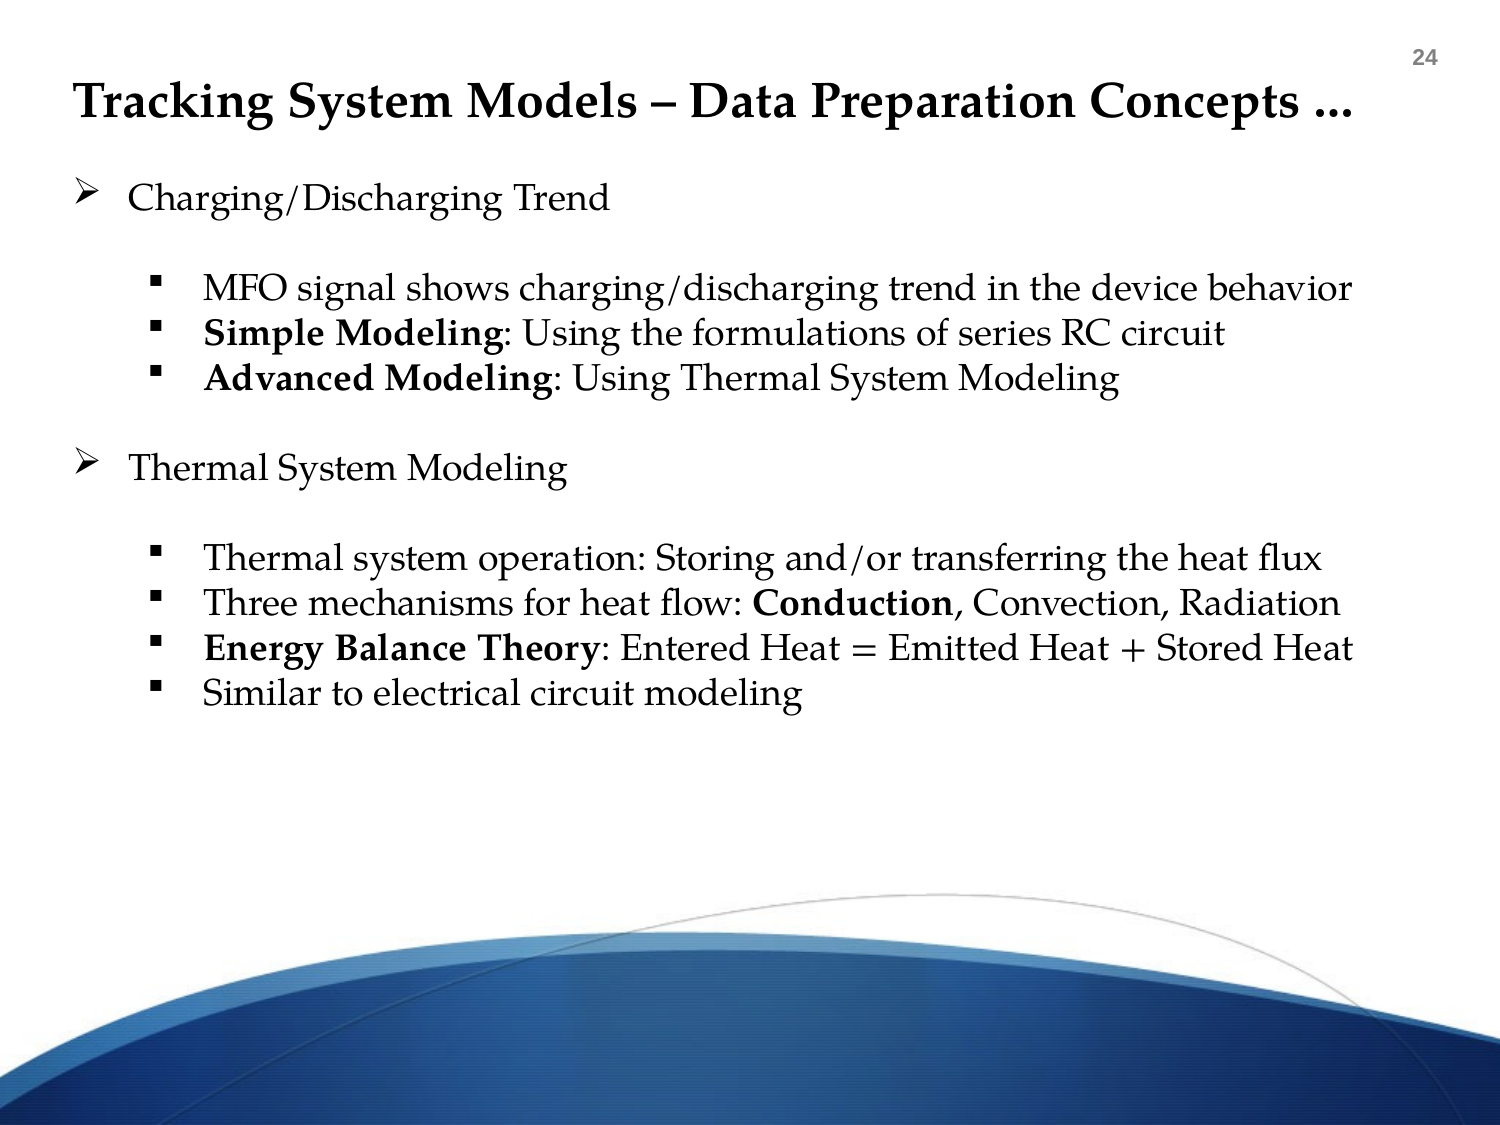

24
Tracking System Models – Data Preparation Concepts …

Charging/Discharging Trend

MFO signal shows charging/discharging trend in the device behavior
Simple Modeling: Using the formulations of series RC circuit
Advanced Modeling: Using Thermal System Modeling

Thermal System Modeling

Thermal system operation: Storing and/or transferring the heat flux
Three mechanisms for heat flow: Conduction, Convection, Radiation
Energy Balance Theory: Entered Heat = Emitted Heat + Stored Heat
Similar to electrical circuit modeling